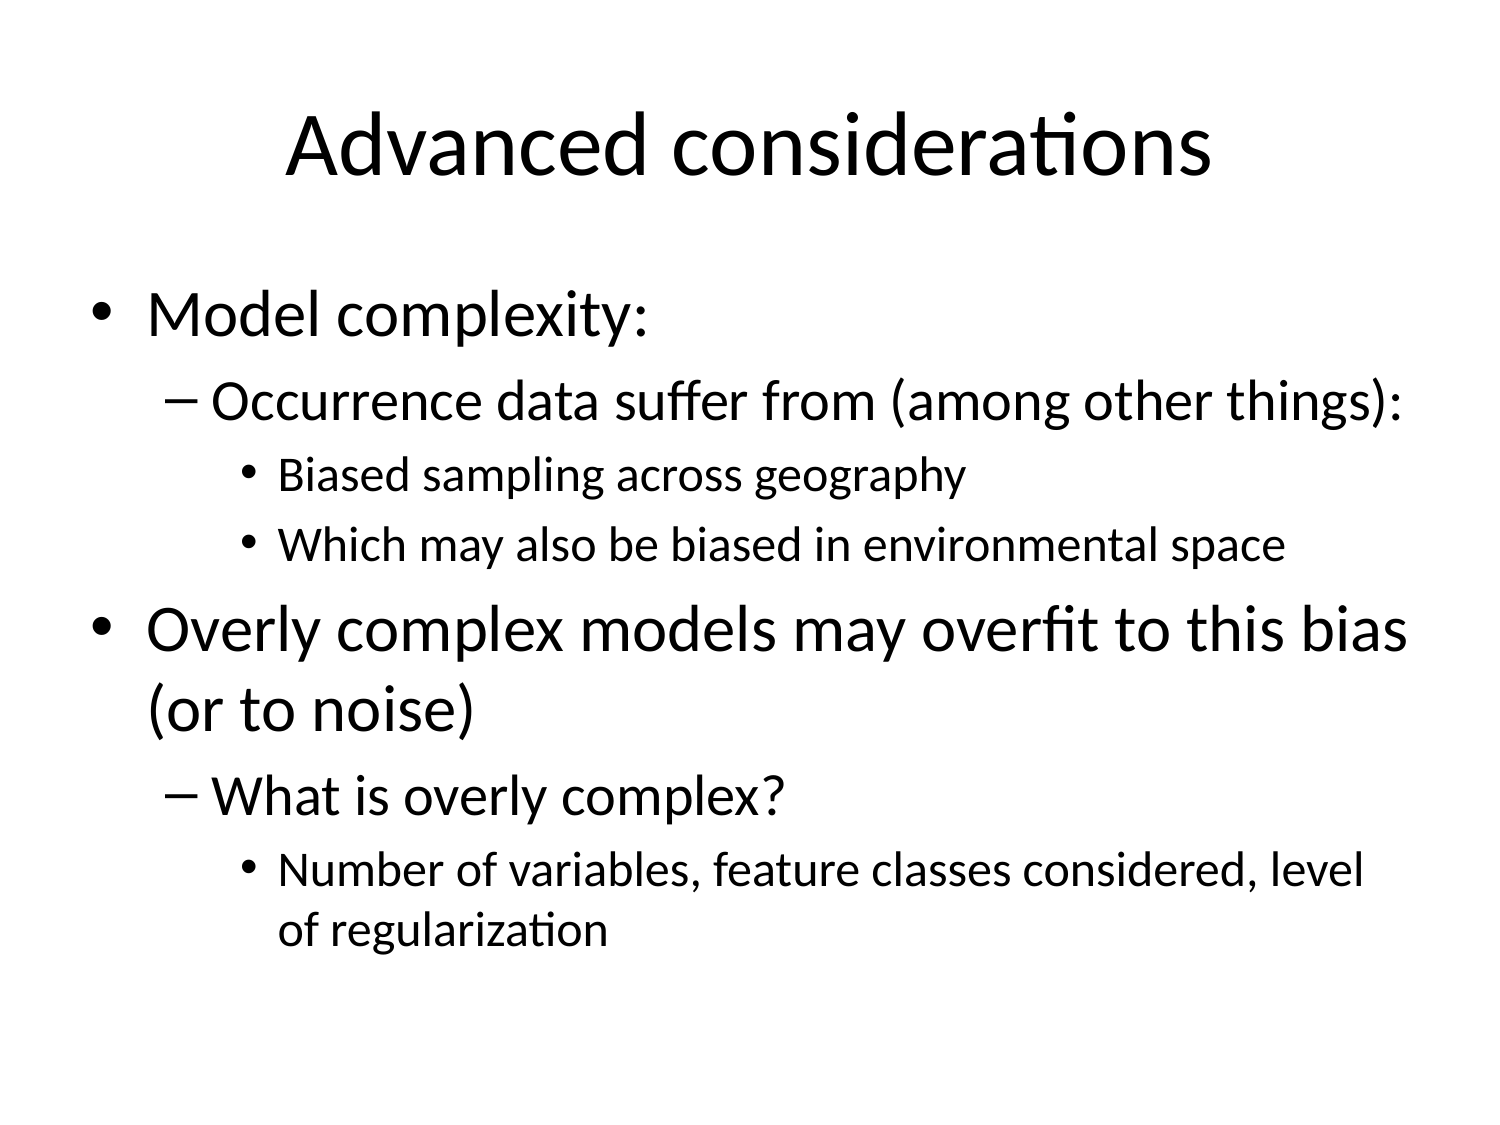

# Advanced considerations
Model complexity:
Occurrence data suffer from (among other things):
Biased sampling across geography
Which may also be biased in environmental space
Overly complex models may overfit to this bias (or to noise)
What is overly complex?
Number of variables, feature classes considered, level of regularization